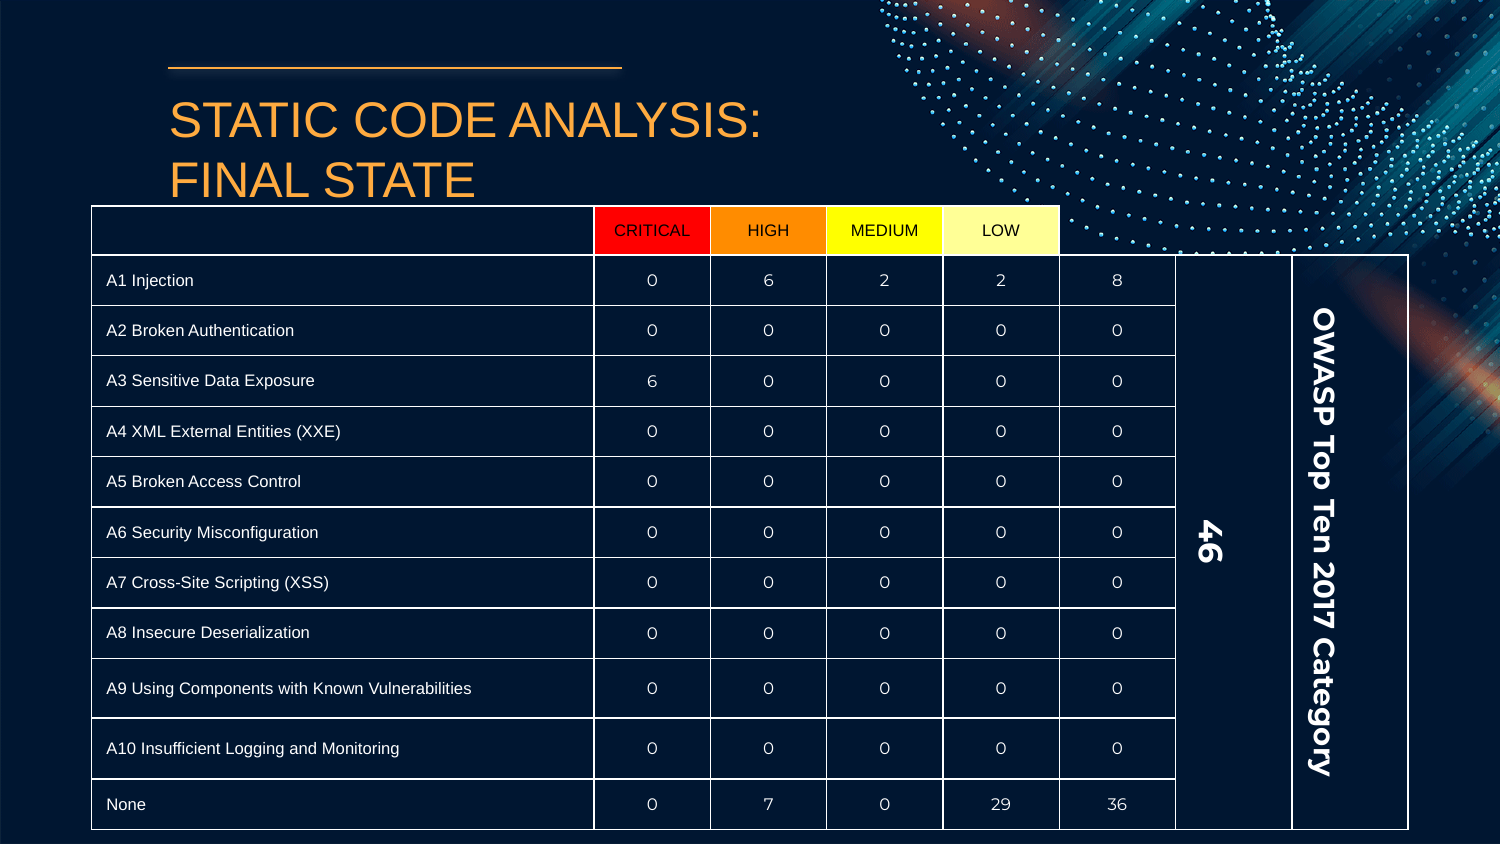

# STATIC CODE ANALYSIS: FINAL STATE
|  | CRITICAL | HIGH | MEDIUM | LOW |  |  |  |
| --- | --- | --- | --- | --- | --- | --- | --- |
| A1 Injection | 0 | 6 | 2 | 2 | 8 | 46 | OWASP Top Ten 2017 Category |
| A2 Broken Authentication | 0 | 0 | 0 | 0 | 0 |  |  |
| A3 Sensitive Data Exposure | 6 | 0 | 0 | 0 | 0 |  |  |
| A4 XML External Entities (XXE) | 0 | 0 | 0 | 0 | 0 |  |  |
| A5 Broken Access Control | 0 | 0 | 0 | 0 | 0 |  |  |
| A6 Security Misconfiguration | 0 | 0 | 0 | 0 | 0 |  |  |
| A7 Cross-Site Scripting (XSS) | 0 | 0 | 0 | 0 | 0 |  |  |
| A8 Insecure Deserialization | 0 | 0 | 0 | 0 | 0 |  |  |
| A9 Using Components with Known Vulnerabilities | 0 | 0 | 0 | 0 | 0 |  |  |
| A10 Insufficient Logging and Monitoring | 0 | 0 | 0 | 0 | 0 |  |  |
| None | 0 | 7 | 0 | 29 | 36 |  |  |